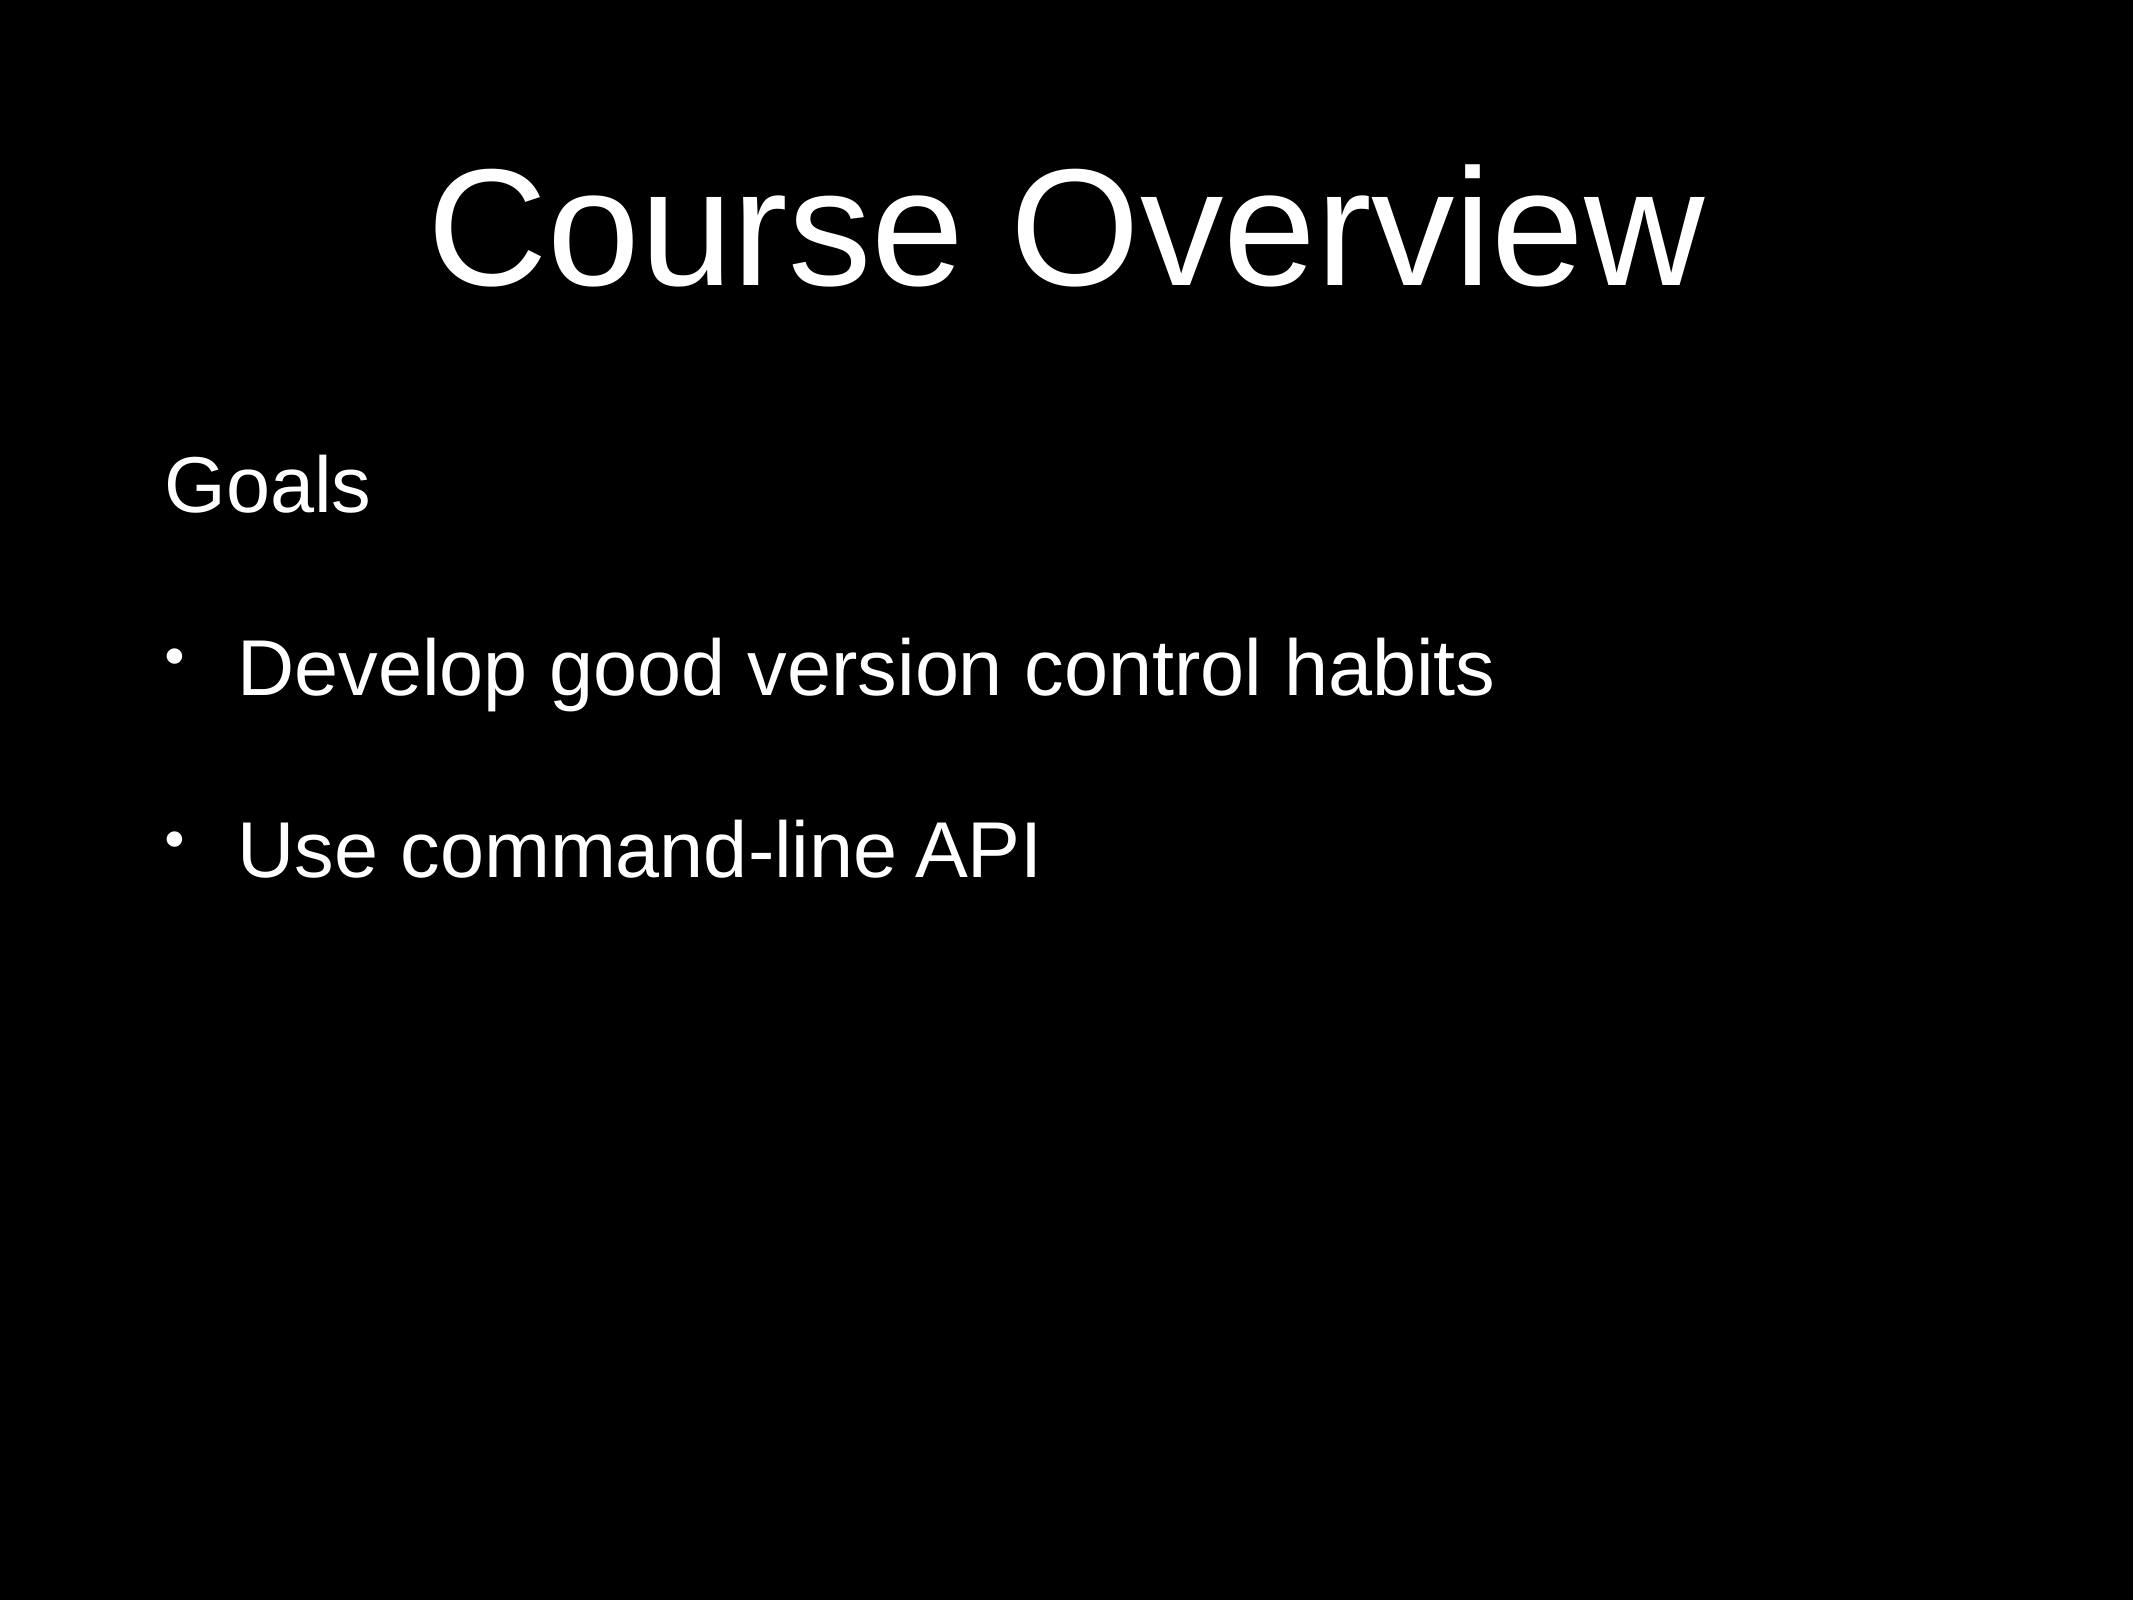

# Course Overview
Goals
Develop good version control habits
Use command-line API